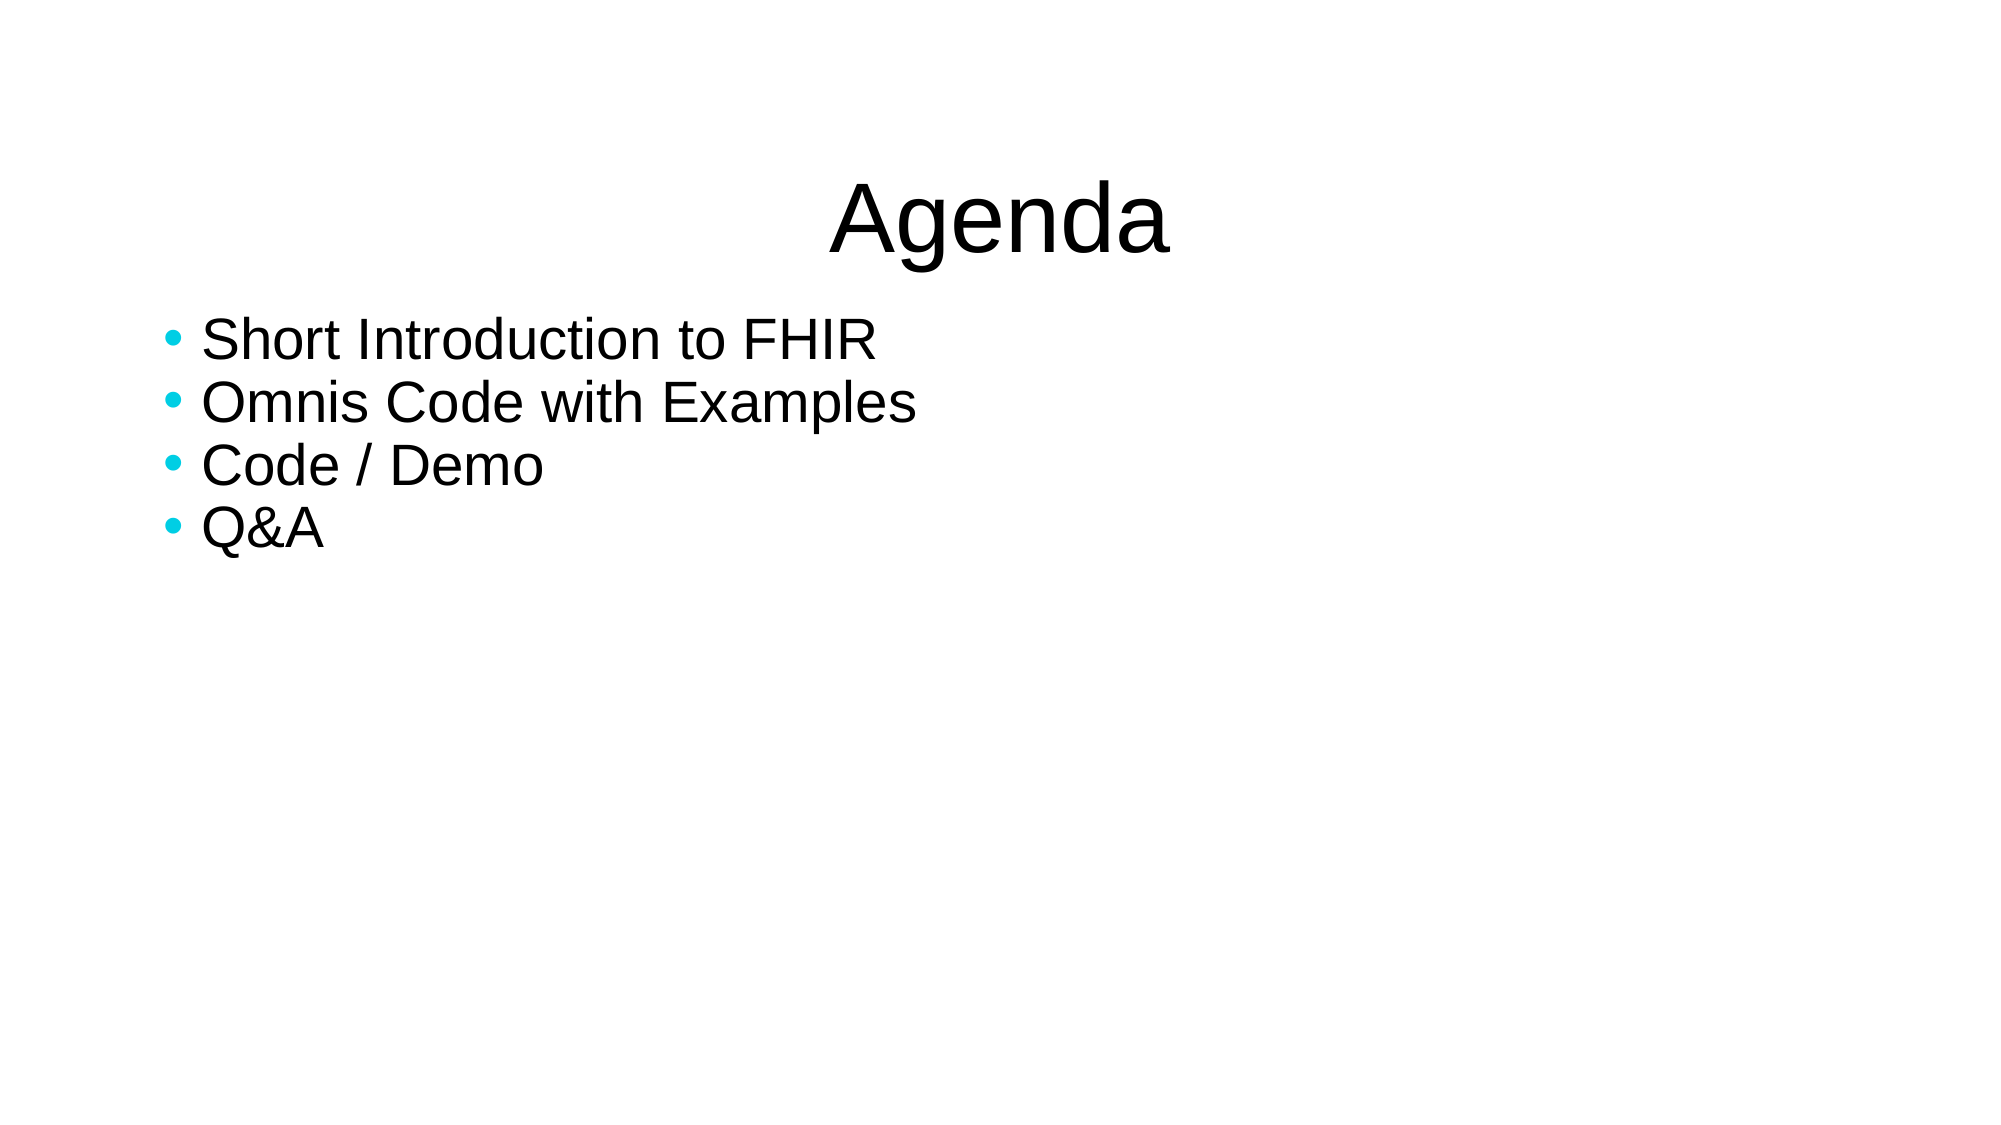

# Agenda
Short Introduction to FHIR
Omnis Code with Examples
Code / Demo
Q&A